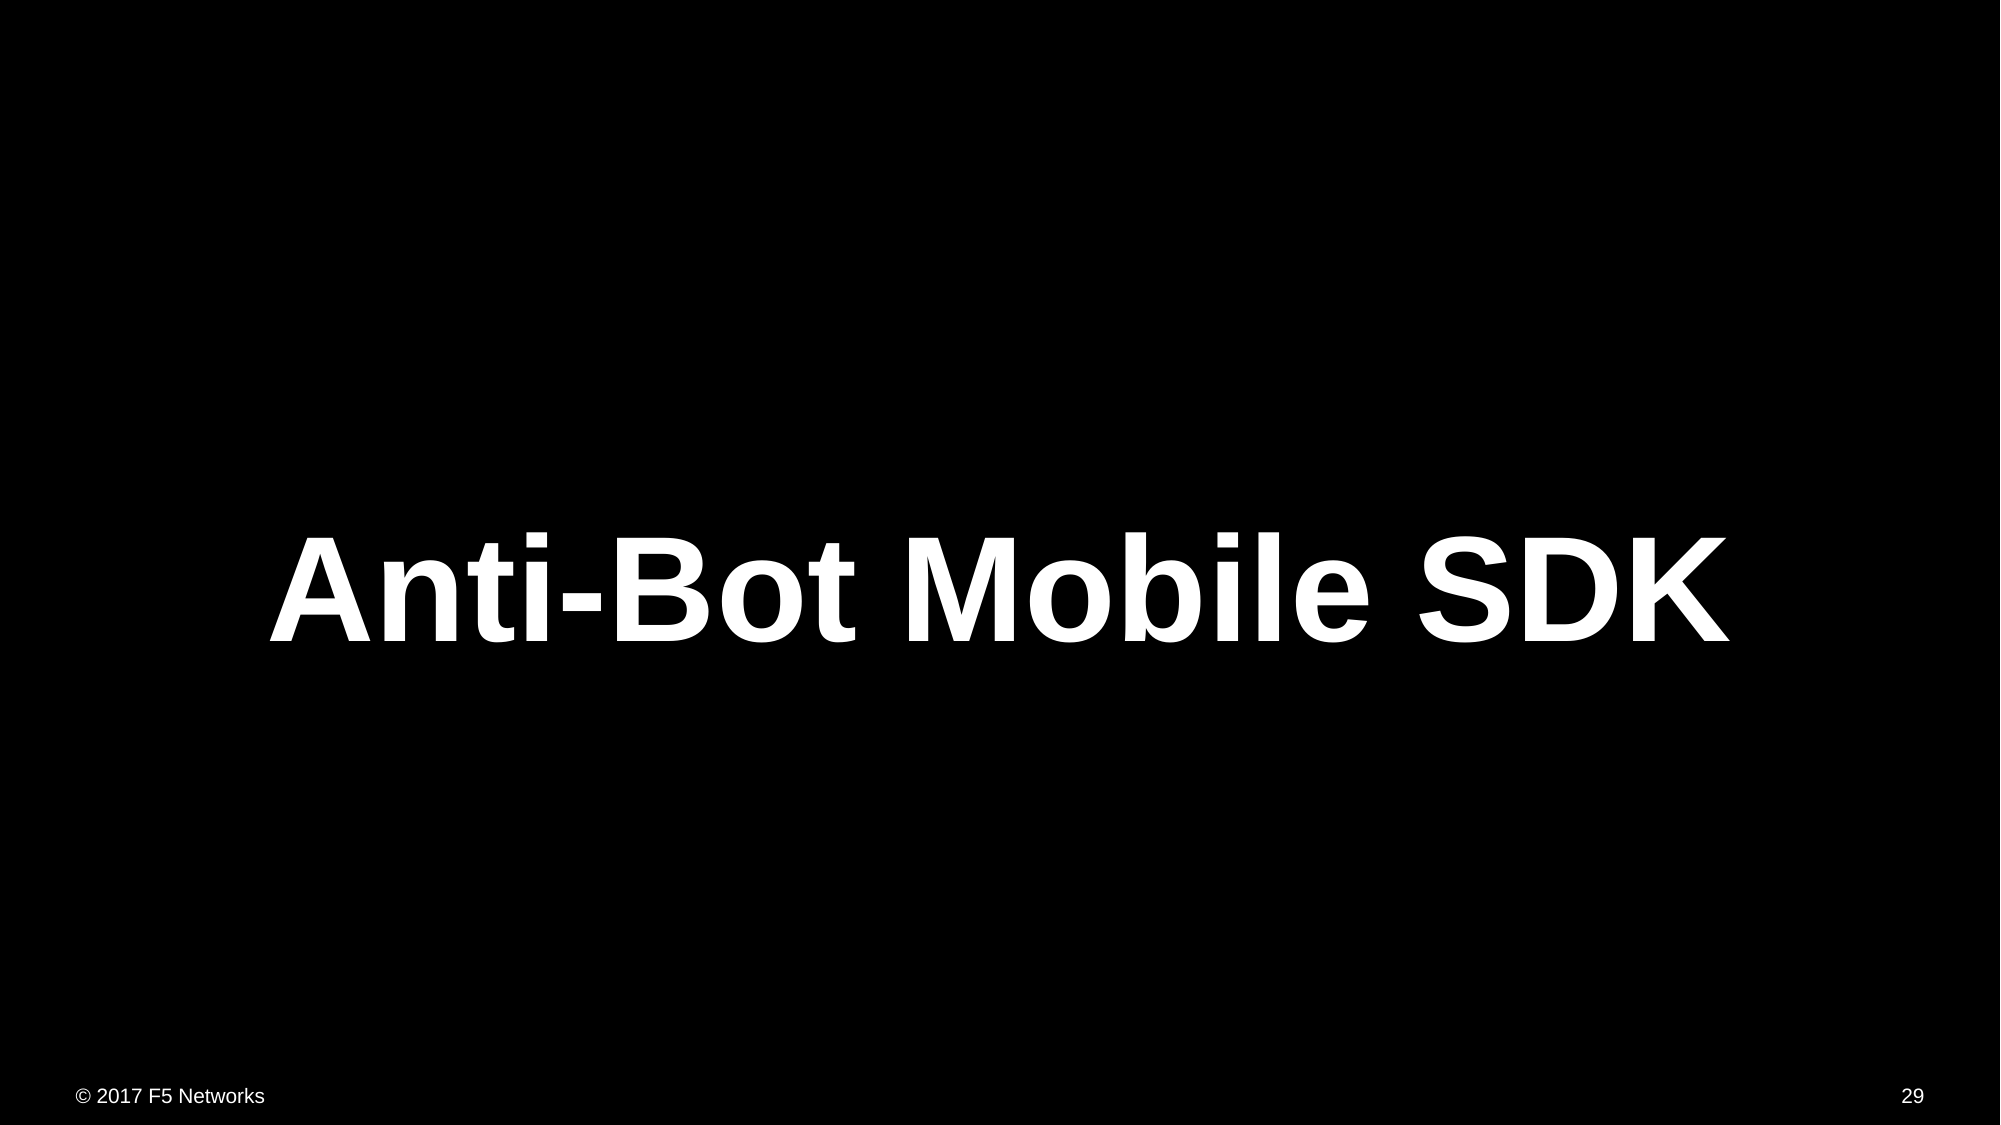

Anti-Bot Mobile SDK
29
© 2017 F5 Networks